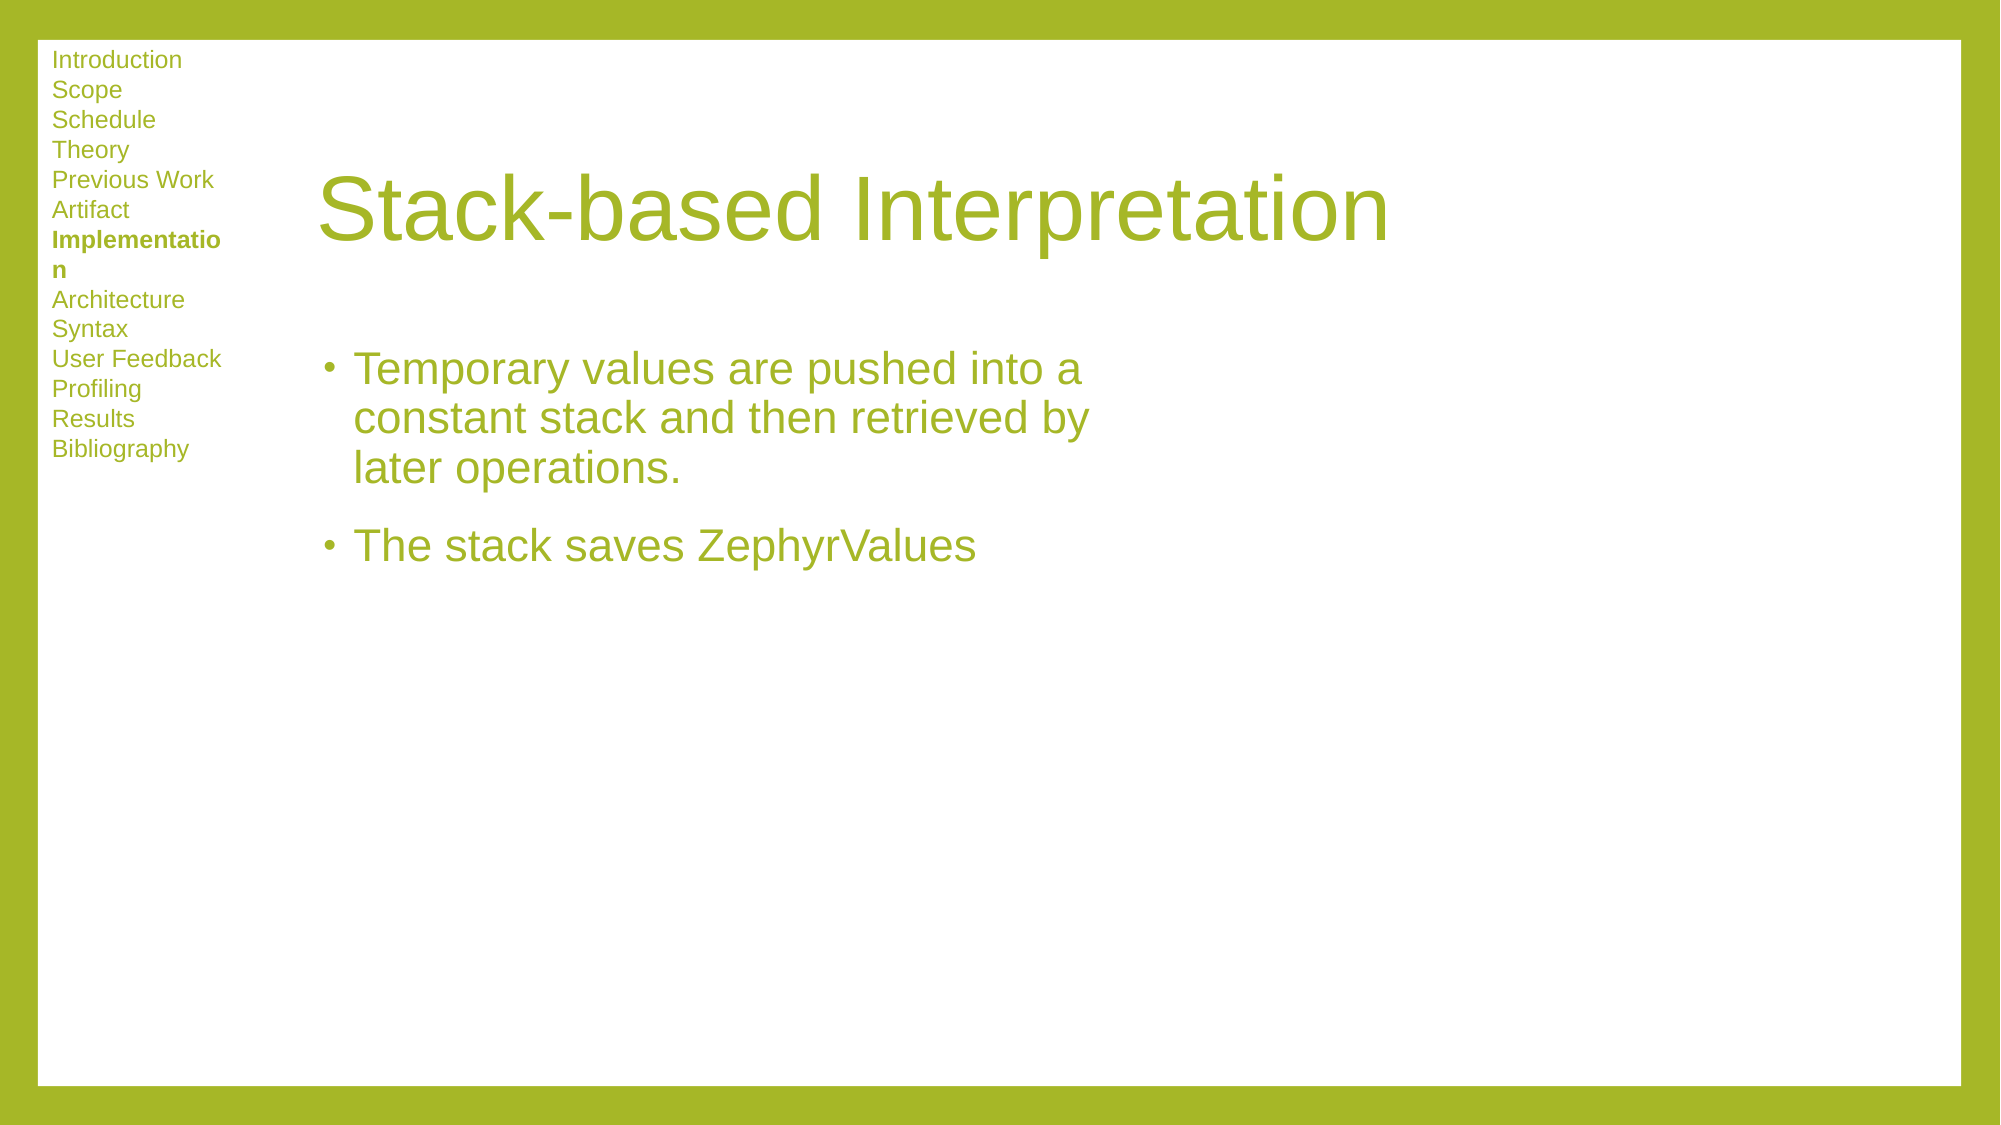

Introduction
Scope
Schedule
Theory
Previous Work
Artifact
Implementation
Architecture
Syntax
User Feedback
Profiling Results
Bibliography
# Stack-based Interpretation
Temporary values are pushed into a constant stack and then retrieved by later operations.
The stack saves ZephyrValues